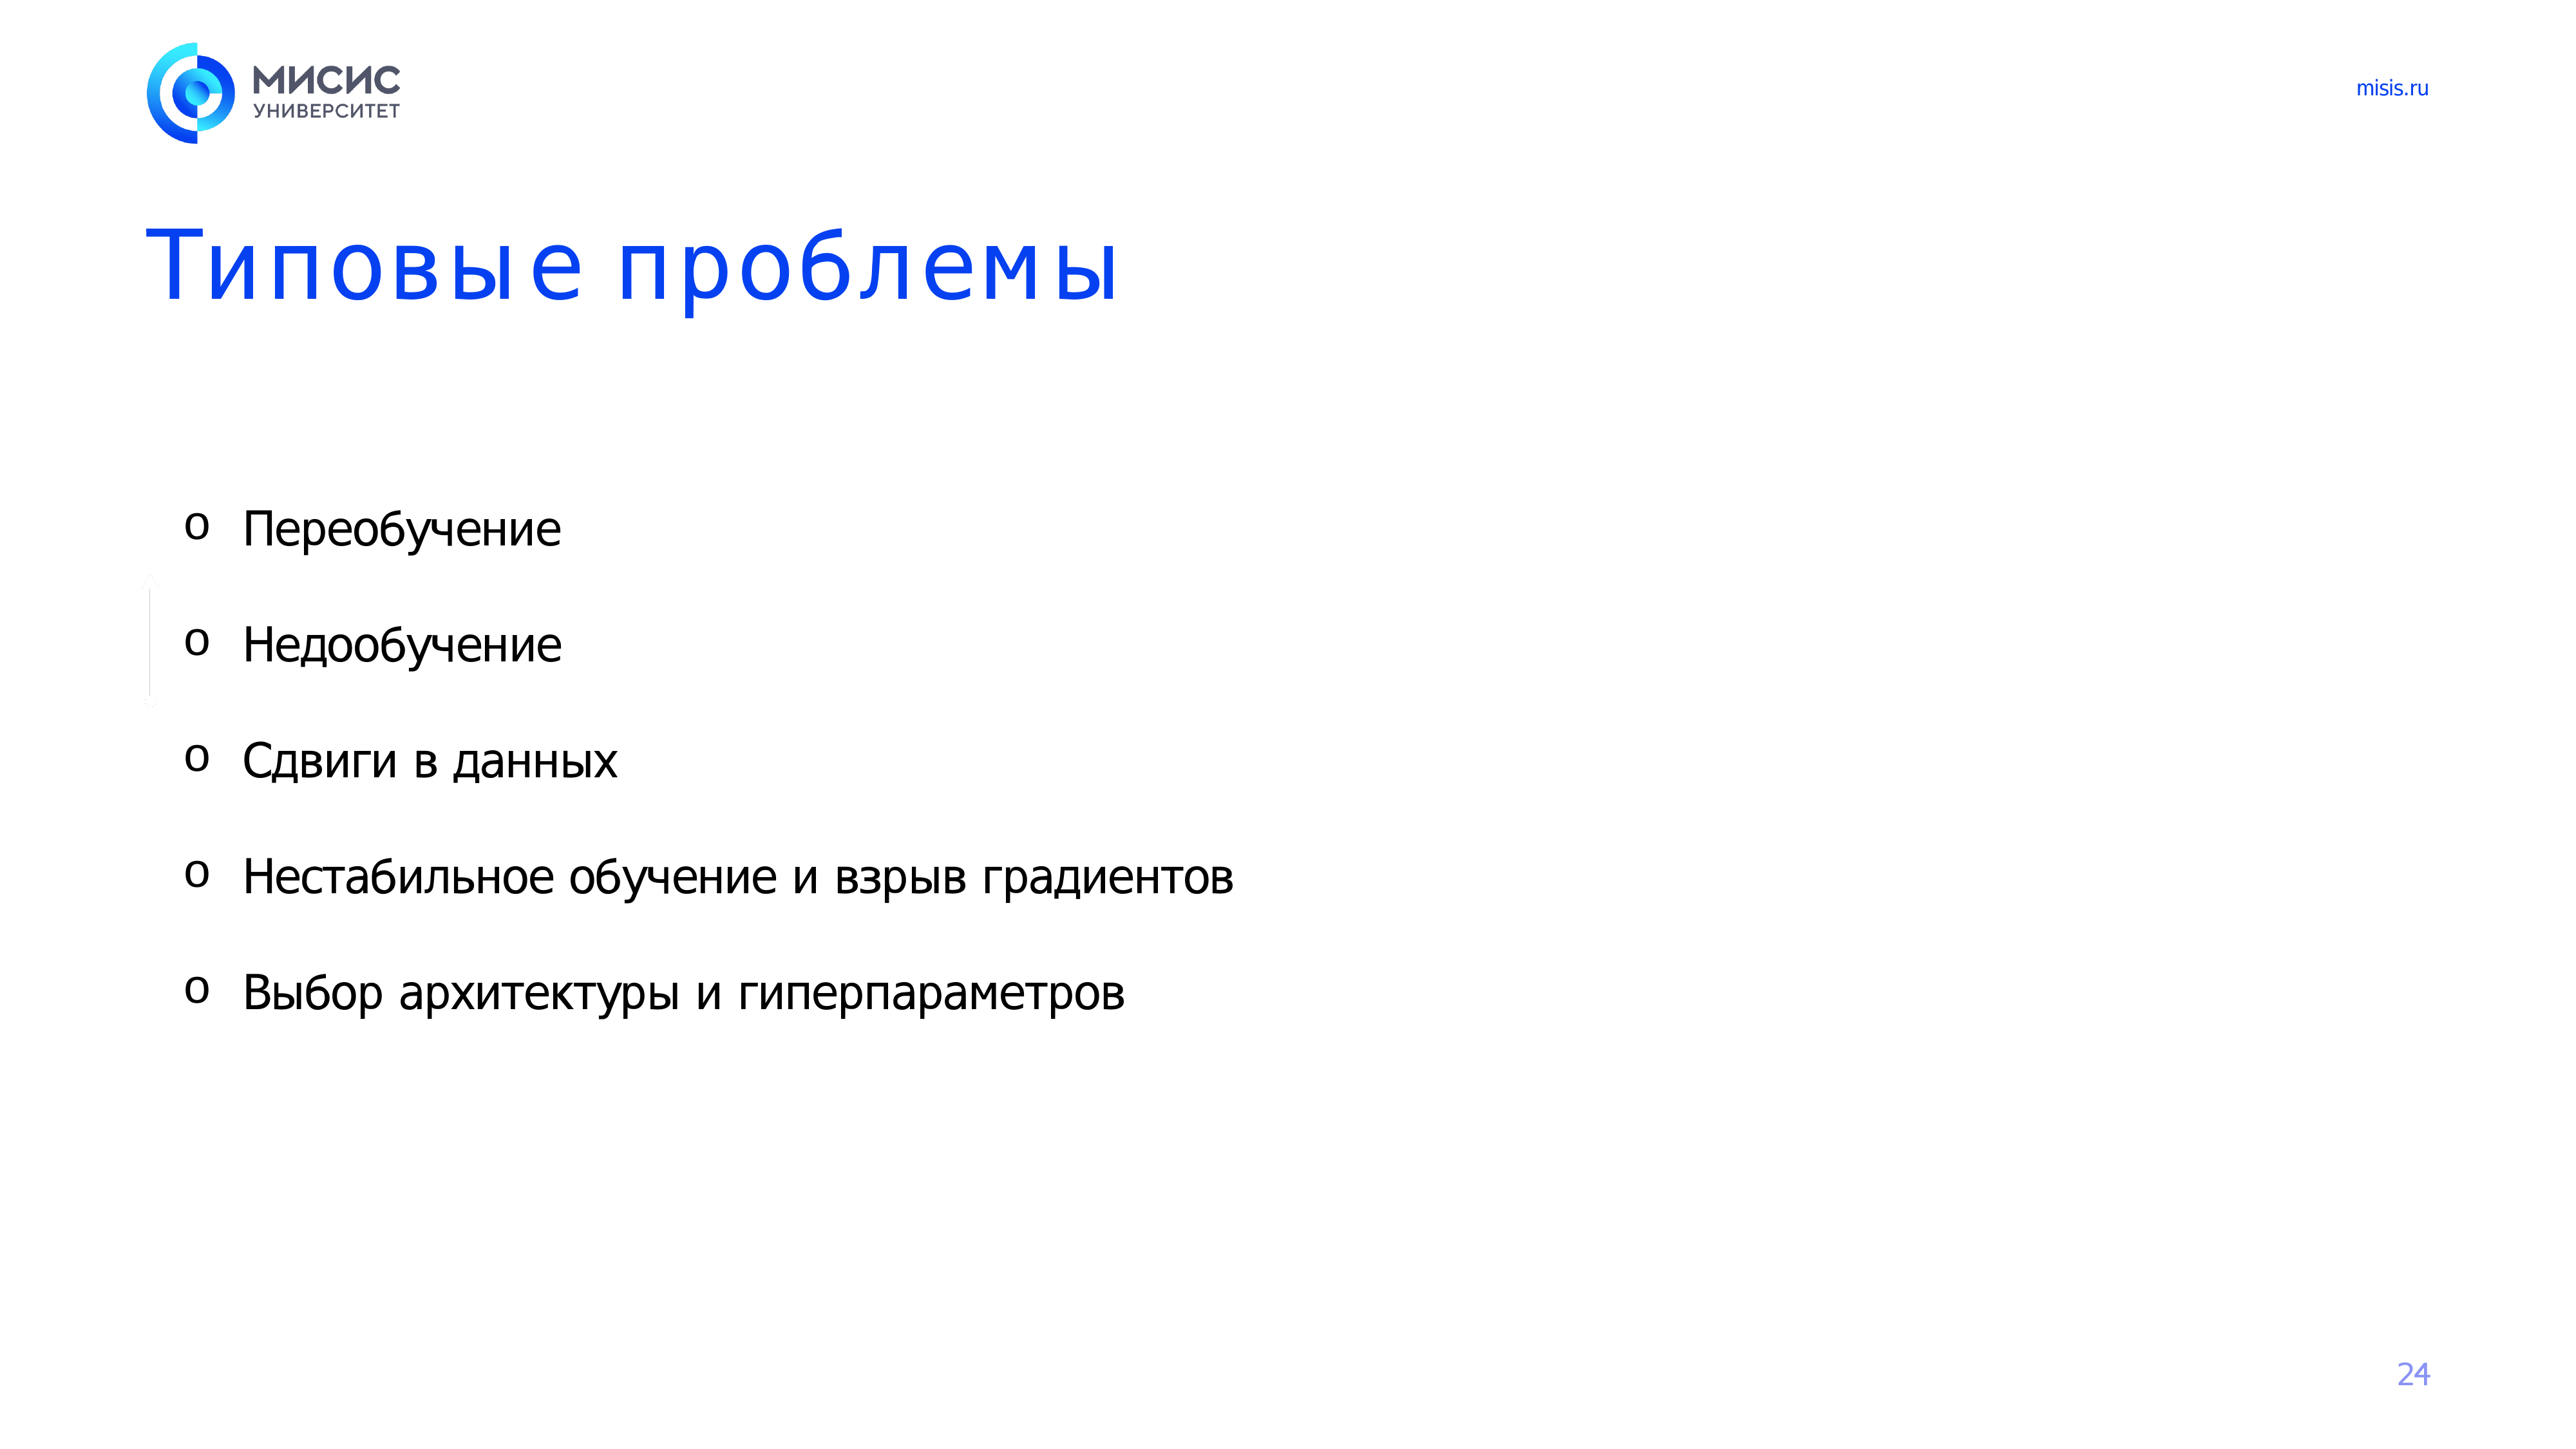

# Типовые проблемы

Переобучение

Недообучение

Сдвиги в данных

Нестабильное обучение и взрыв градиентов

Выбор архитектуры и гиперпараметров
24